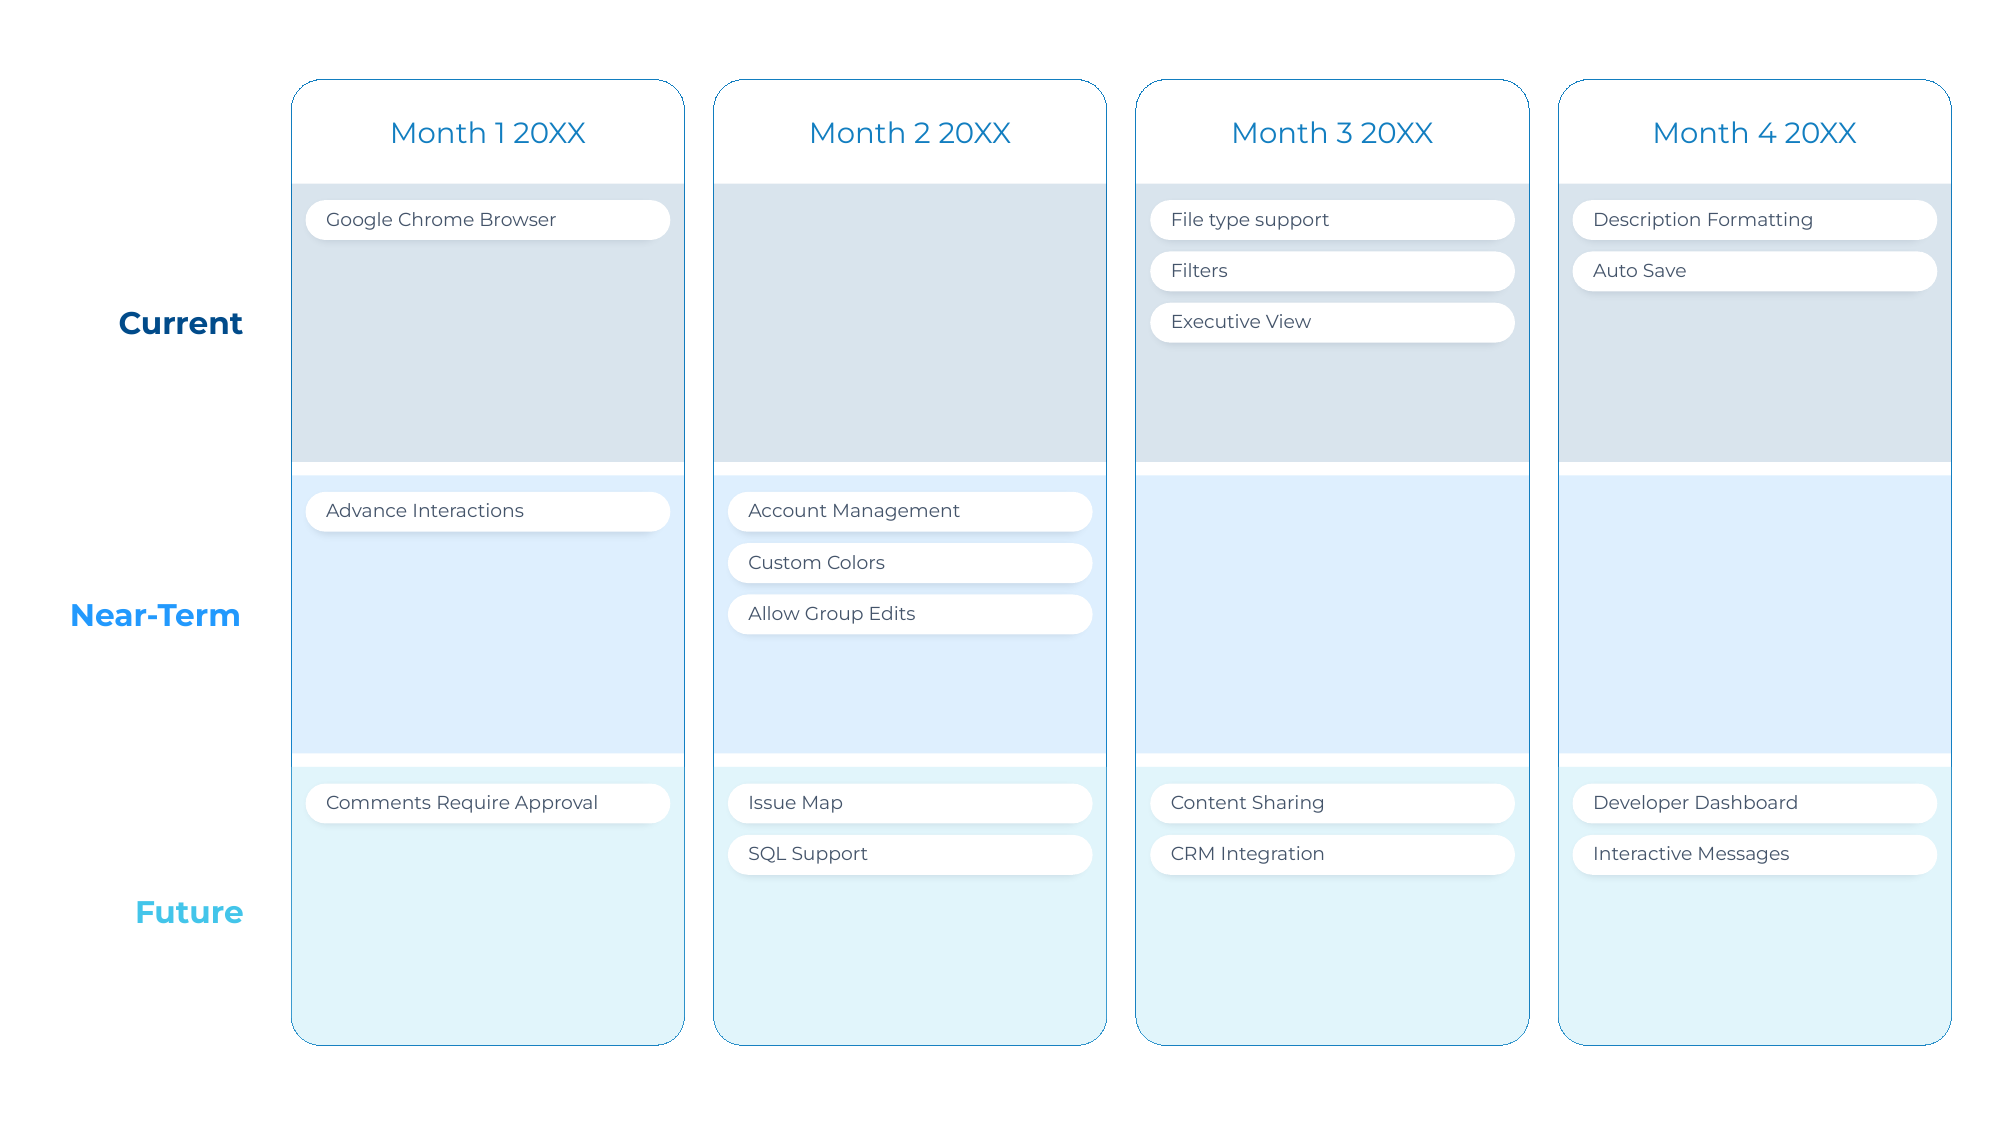

Month 1 20XX

Month 2 20XX

Month 3 20XX

Month 4 20XX

Current
Near-Term
Future
Google Chrome Browser
File type support
Description Formatting
Filters
Auto Save
Executive View
Advance Interactions
Account Management
Custom Colors
Allow Group Edits
Comments Require Approval
Issue Map
Content Sharing
Developer Dashboard
SQL Support
CRM Integration
Interactive Messages